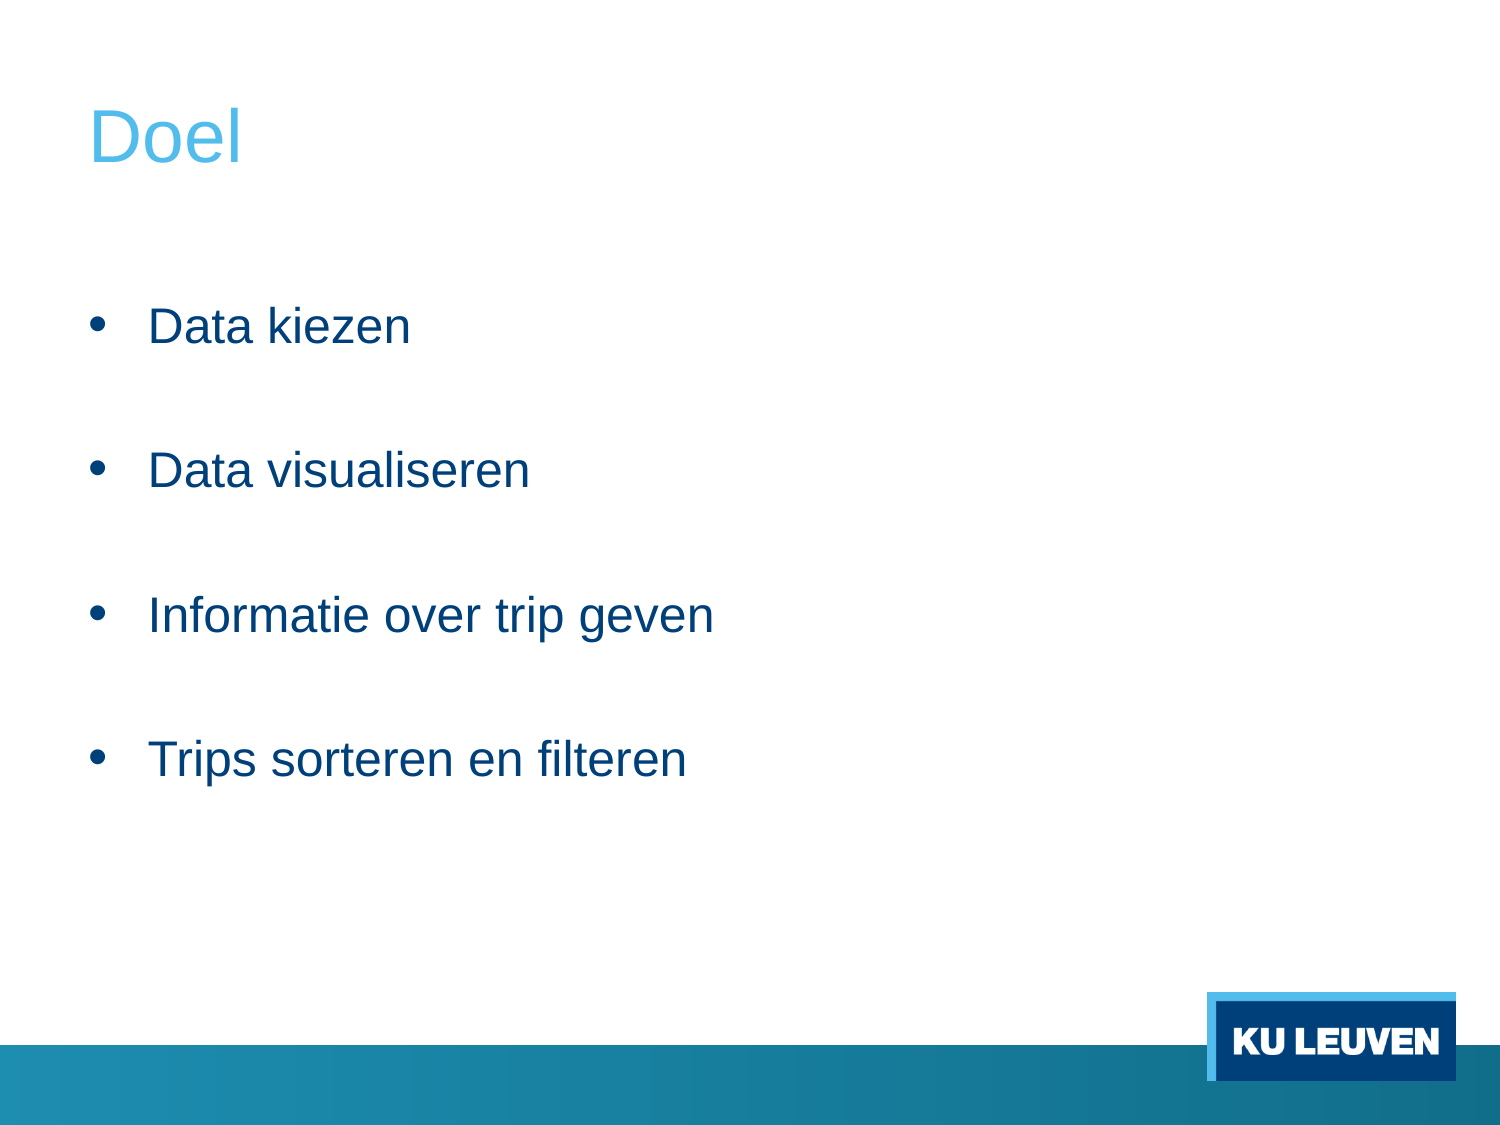

# Doel

Data kiezen

Data visualiseren

Informatie over trip geven

Trips sorteren en filteren